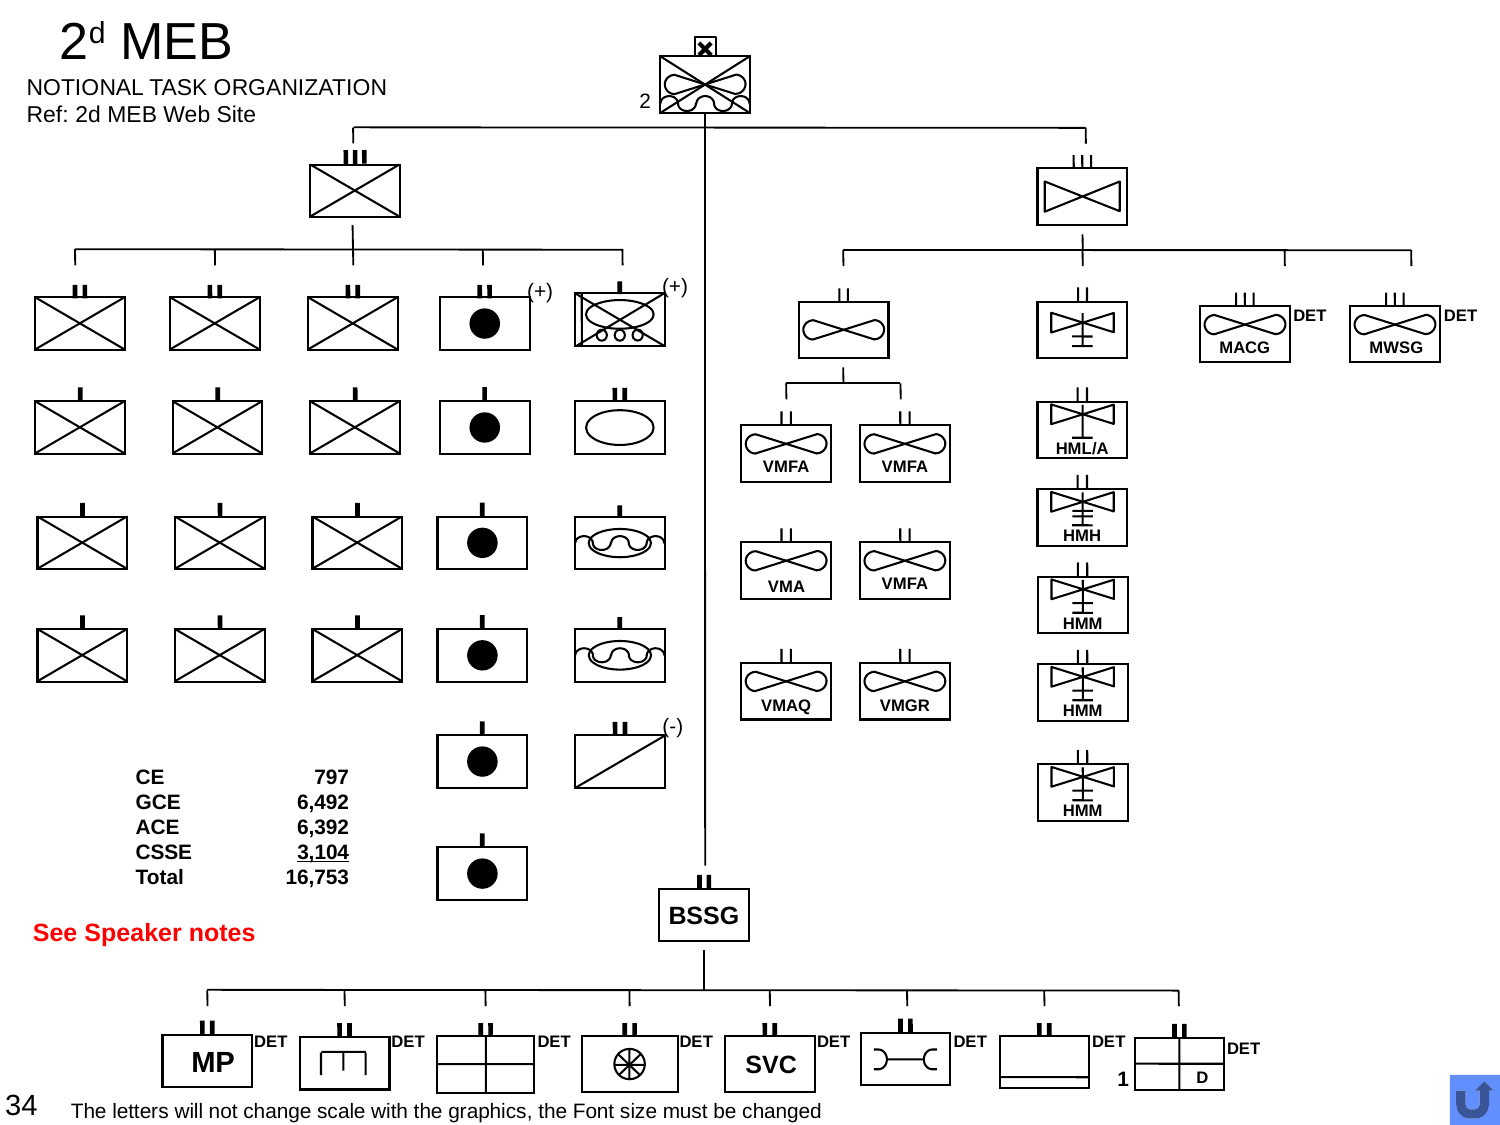

# 2d MEB

2
NOTIONAL TASK ORGANIZATION
Ref: 2d MEB Web Site

(+)

(+)

MACG
DET

MWSG
DET

HML/A

VMFA

VMFA

HMH

VMA

VMFA

HMM

VMAQ

VMGR

HMM
(-)

HMM
CE 	     797
GCE 	  6,492
ACE 	  6,392
CSSE	  3,104
Total 	16,753

BSSG
See Speaker notes

DET

MP
DET

DET

DET

DET

SVC
DET

DET

D
1
DET
34

The letters will not change scale with the graphics, the Font size must be changed